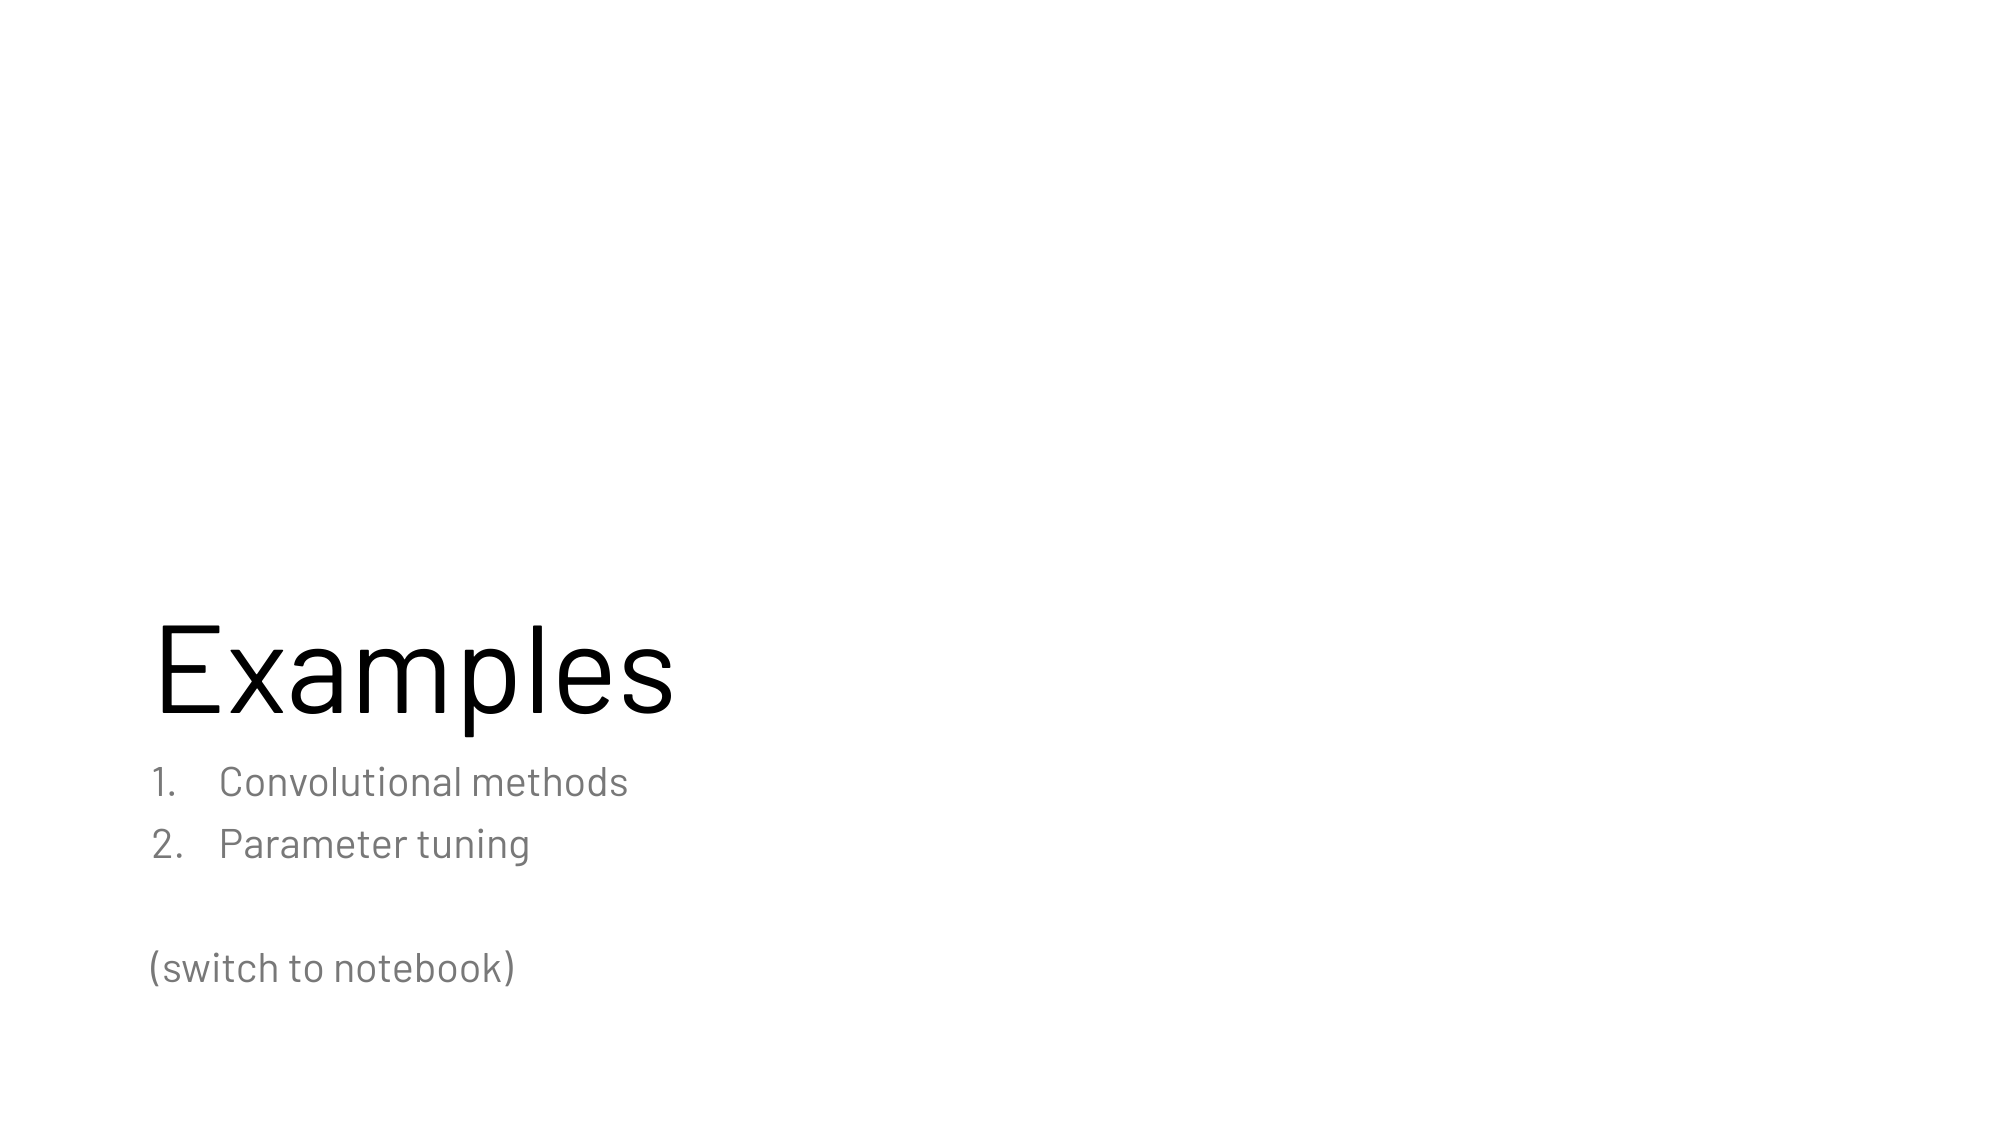

# Examples
Convolutional methods
Parameter tuning

(switch to notebook)